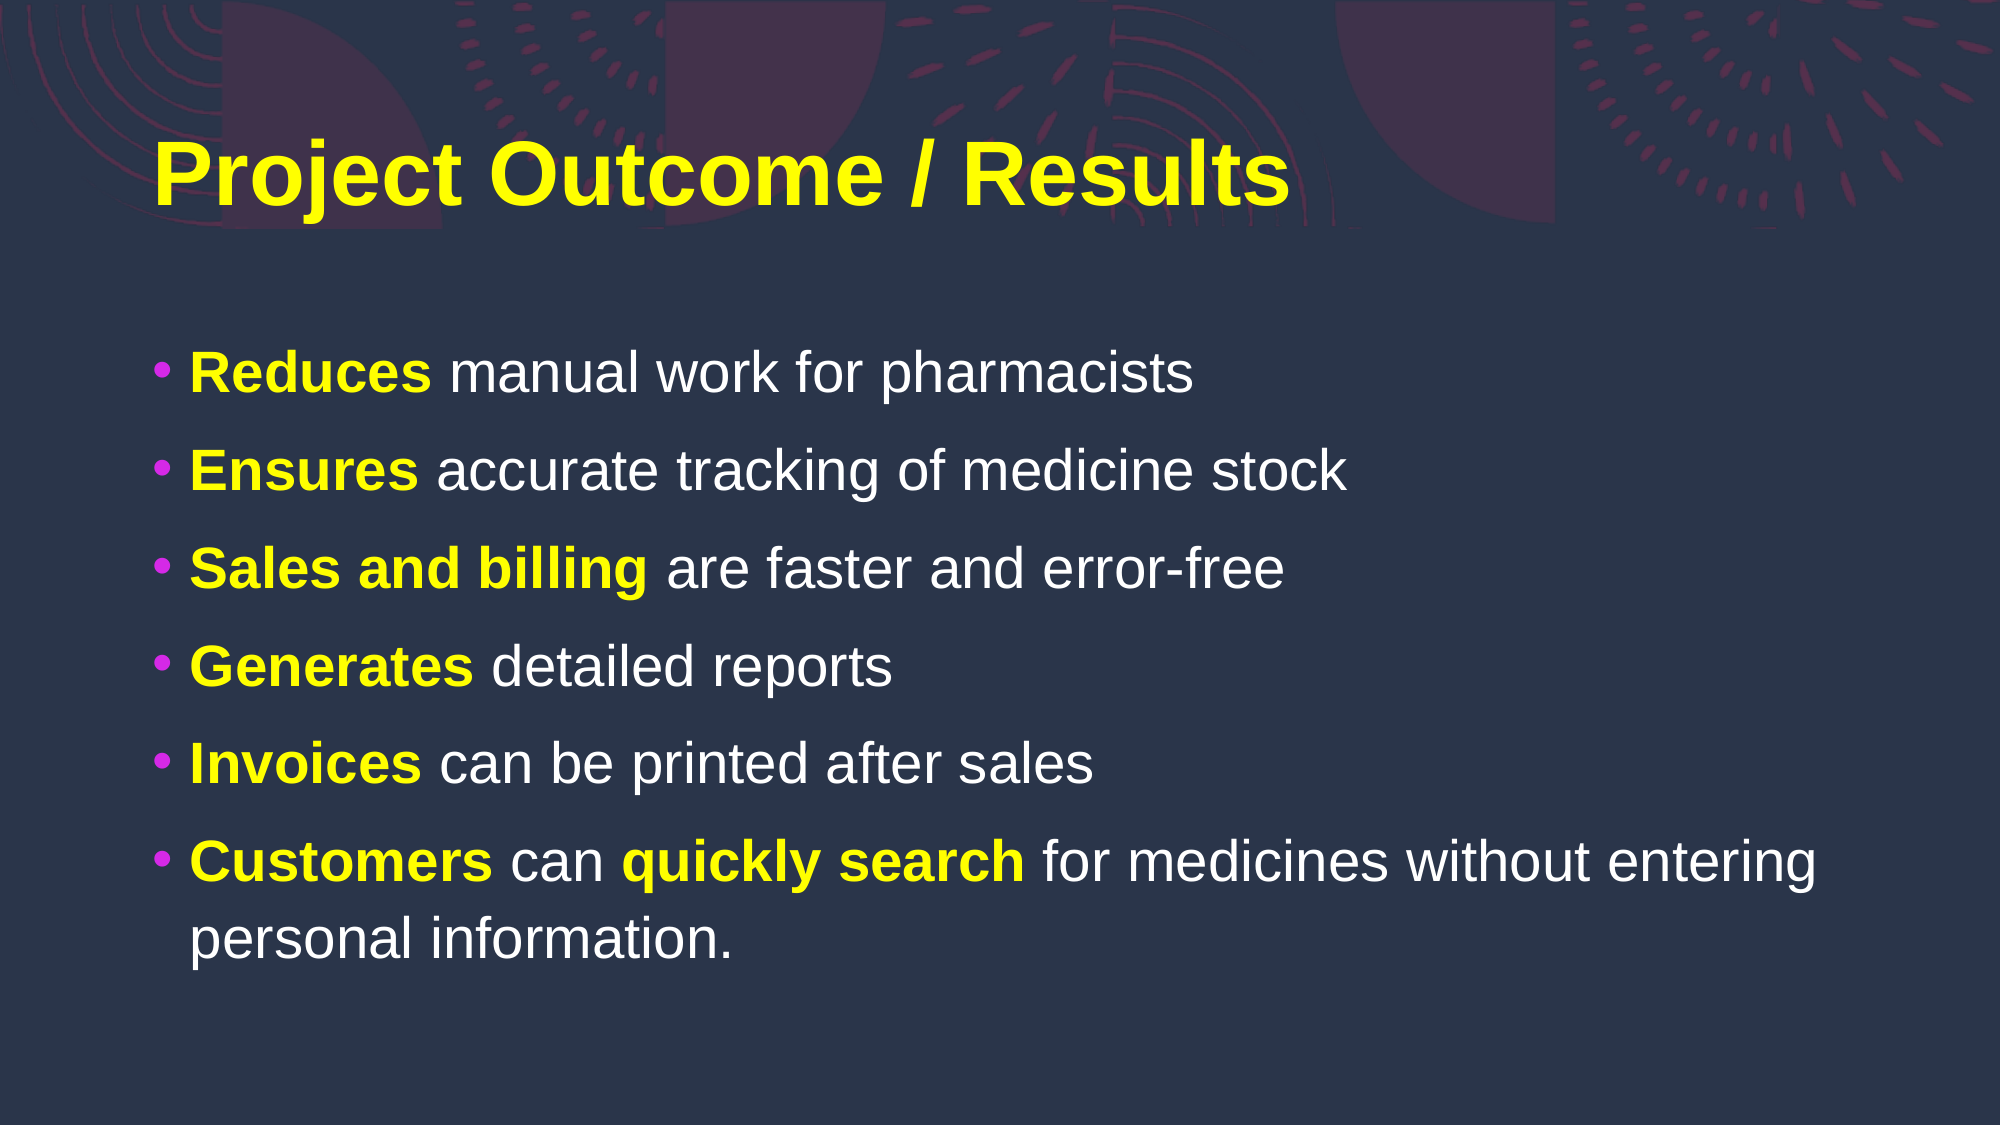

# Project Outcome / Results
Reduces manual work for pharmacists
Ensures accurate tracking of medicine stock
Sales and billing are faster and error-free
Generates detailed reports
Invoices can be printed after sales
Customers can quickly search for medicines without entering personal information.